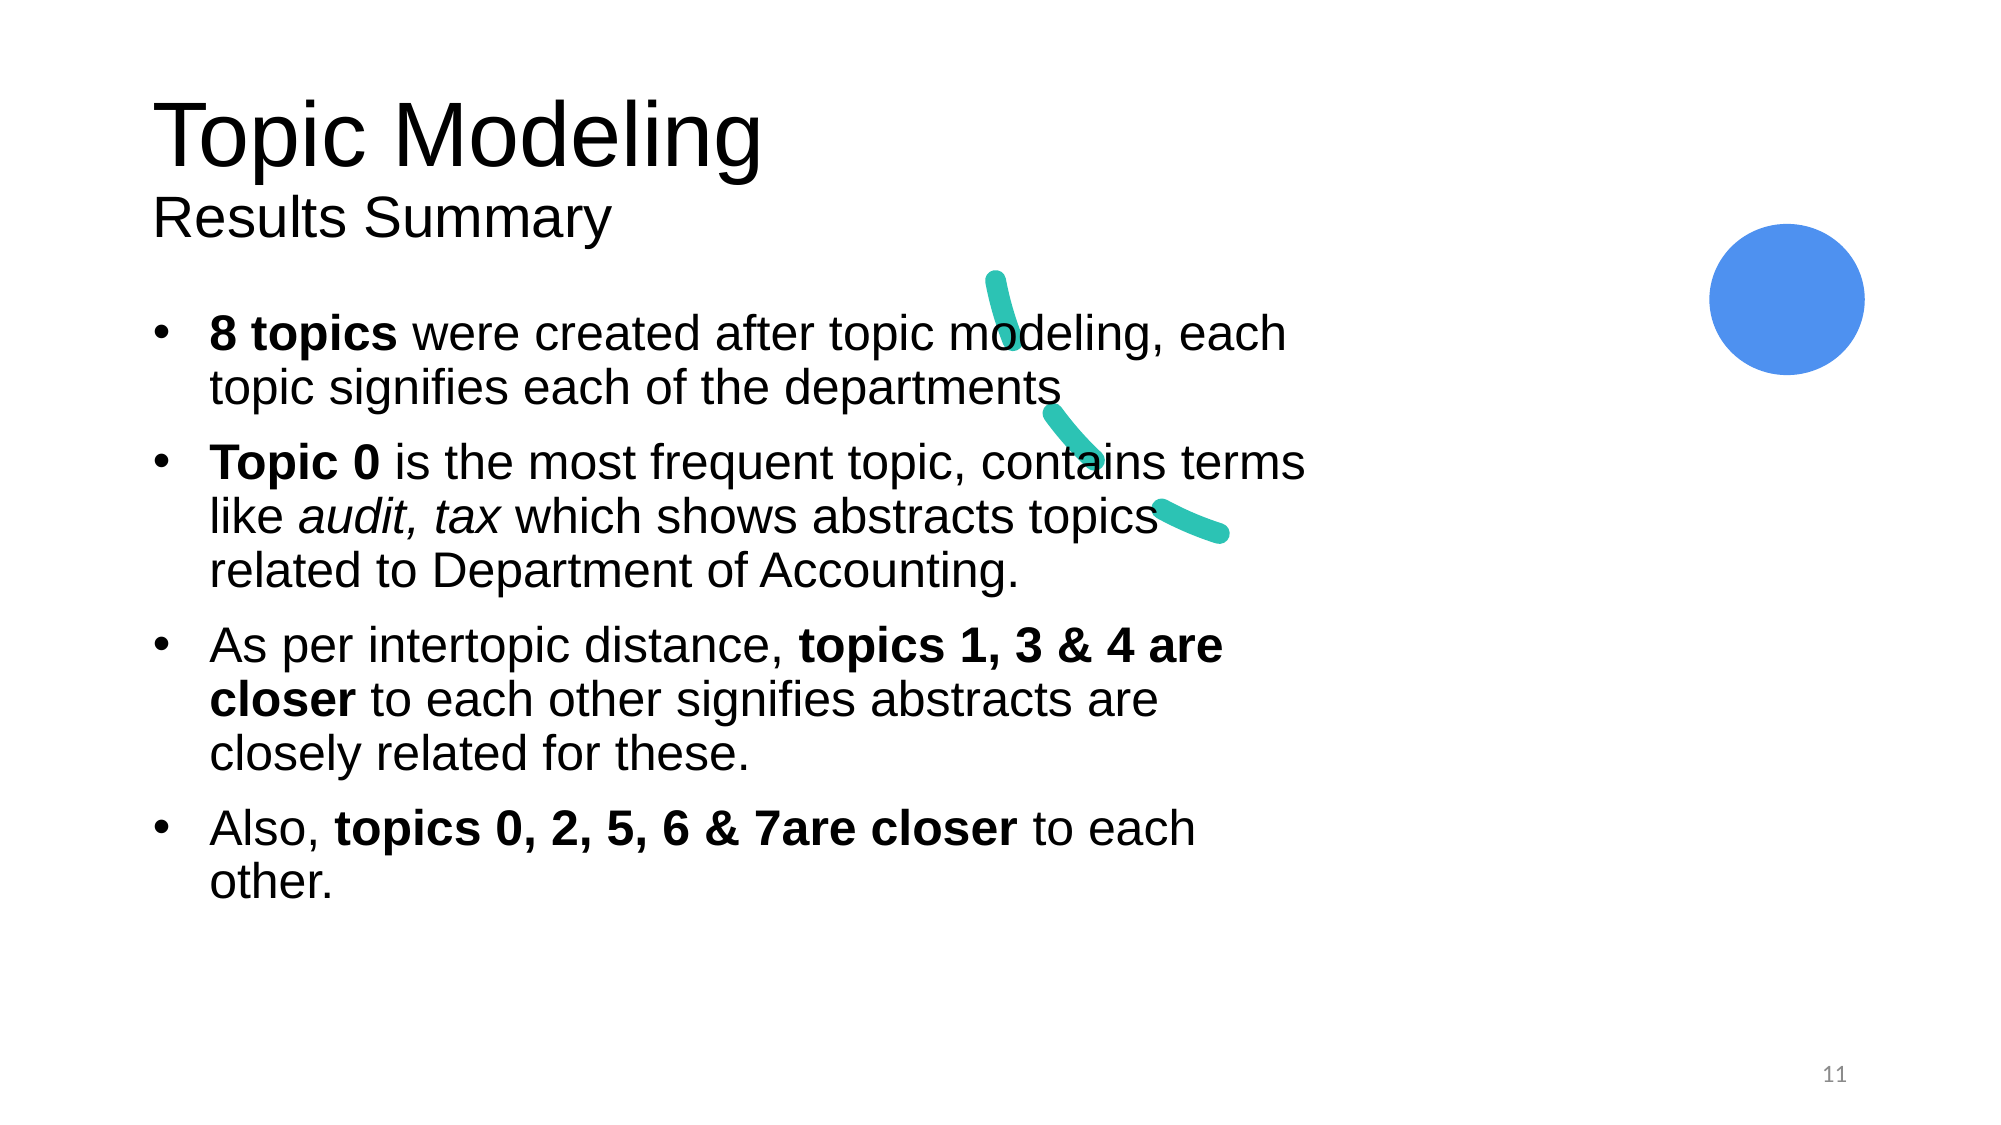

# Topic Modeling Results Summary
8 topics were created after topic modeling, each topic signifies each of the departments
Topic 0 is the most frequent topic, contains terms like audit, tax which shows abstracts topics related to Department of Accounting.
As per intertopic distance, topics 1, 3 & 4 are closer to each other signifies abstracts are closely related for these.
Also, topics 0, 2, 5, 6 & 7are closer to each other.

11